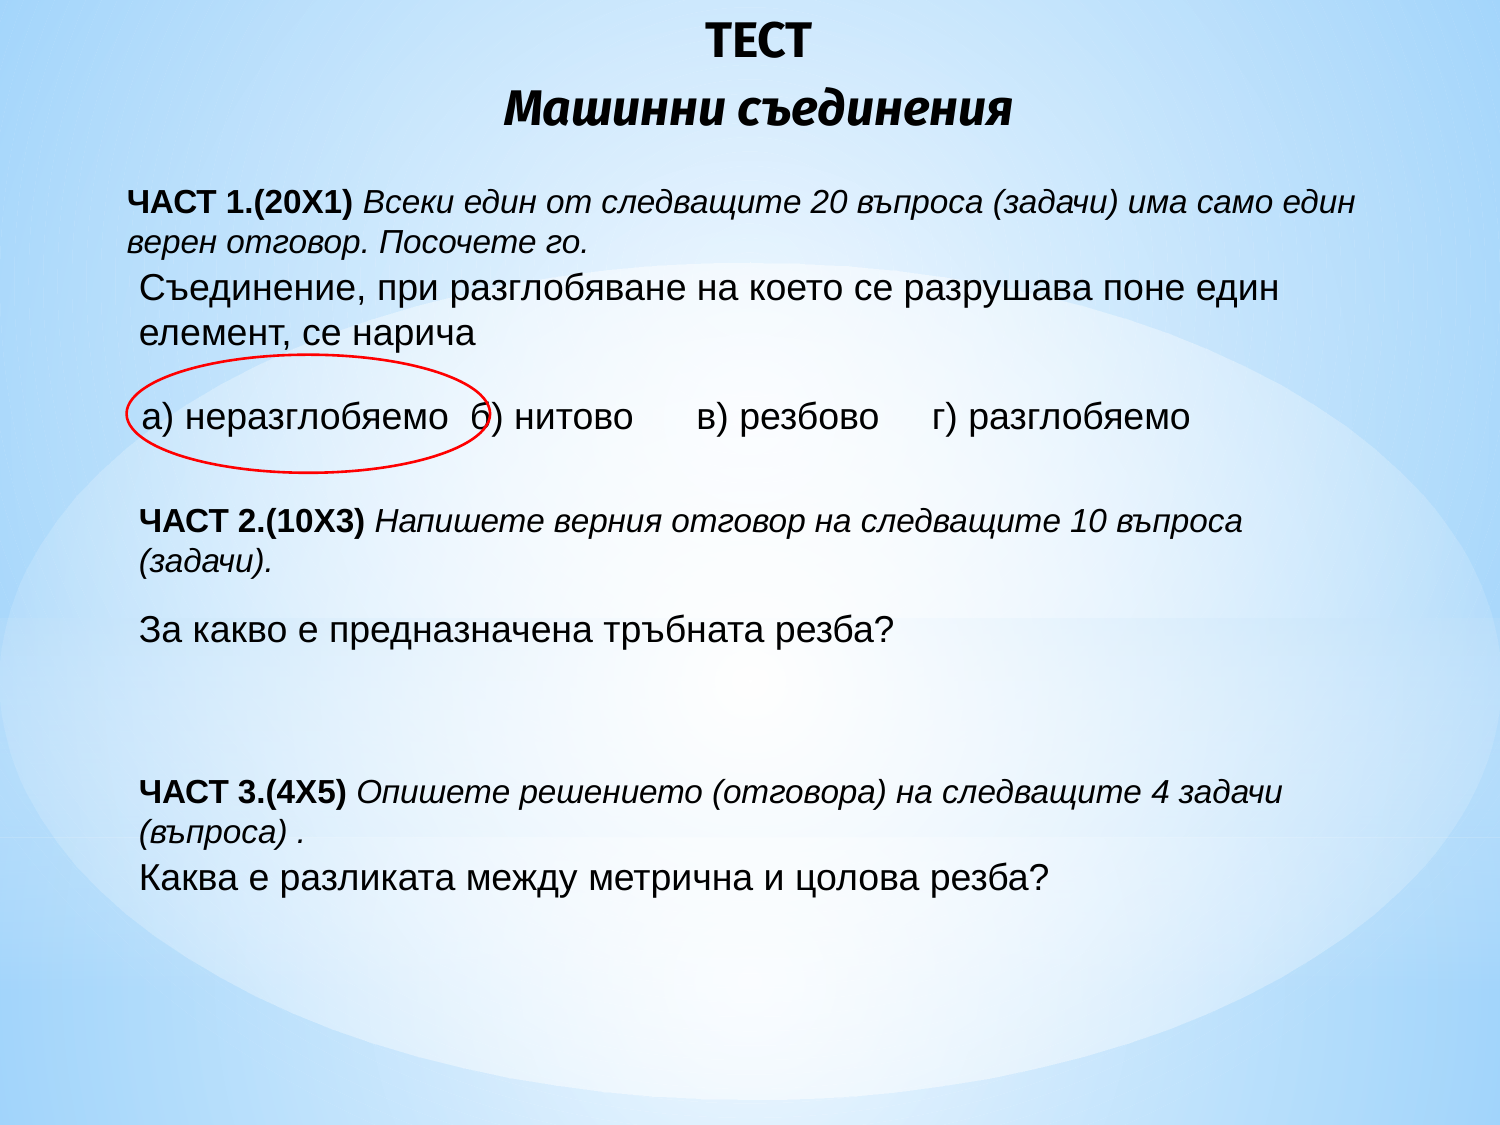

ТЕСТ
Машинни съединения

ЧАСТ 1.(20Х1) Всеки един от следващите 20 въпроса (задачи) има само един верен отговор. Посочете го.
Съединение, при разглобяване на което се разрушава поне един елемент, се нарича

а) неразглобяемо  б) нитово      в) резбово     г) разглобяемо
ЧАСТ 2.(10Х3) Напишете верния отговор на следващите 10 въпроса (задачи).
За какво е предназначена тръбната резба?
ЧАСТ 3.(4Х5) Опишете решението (отговора) на следващите 4 задачи (въпроса) .
Каква е разликата между метрична и цолова резба?